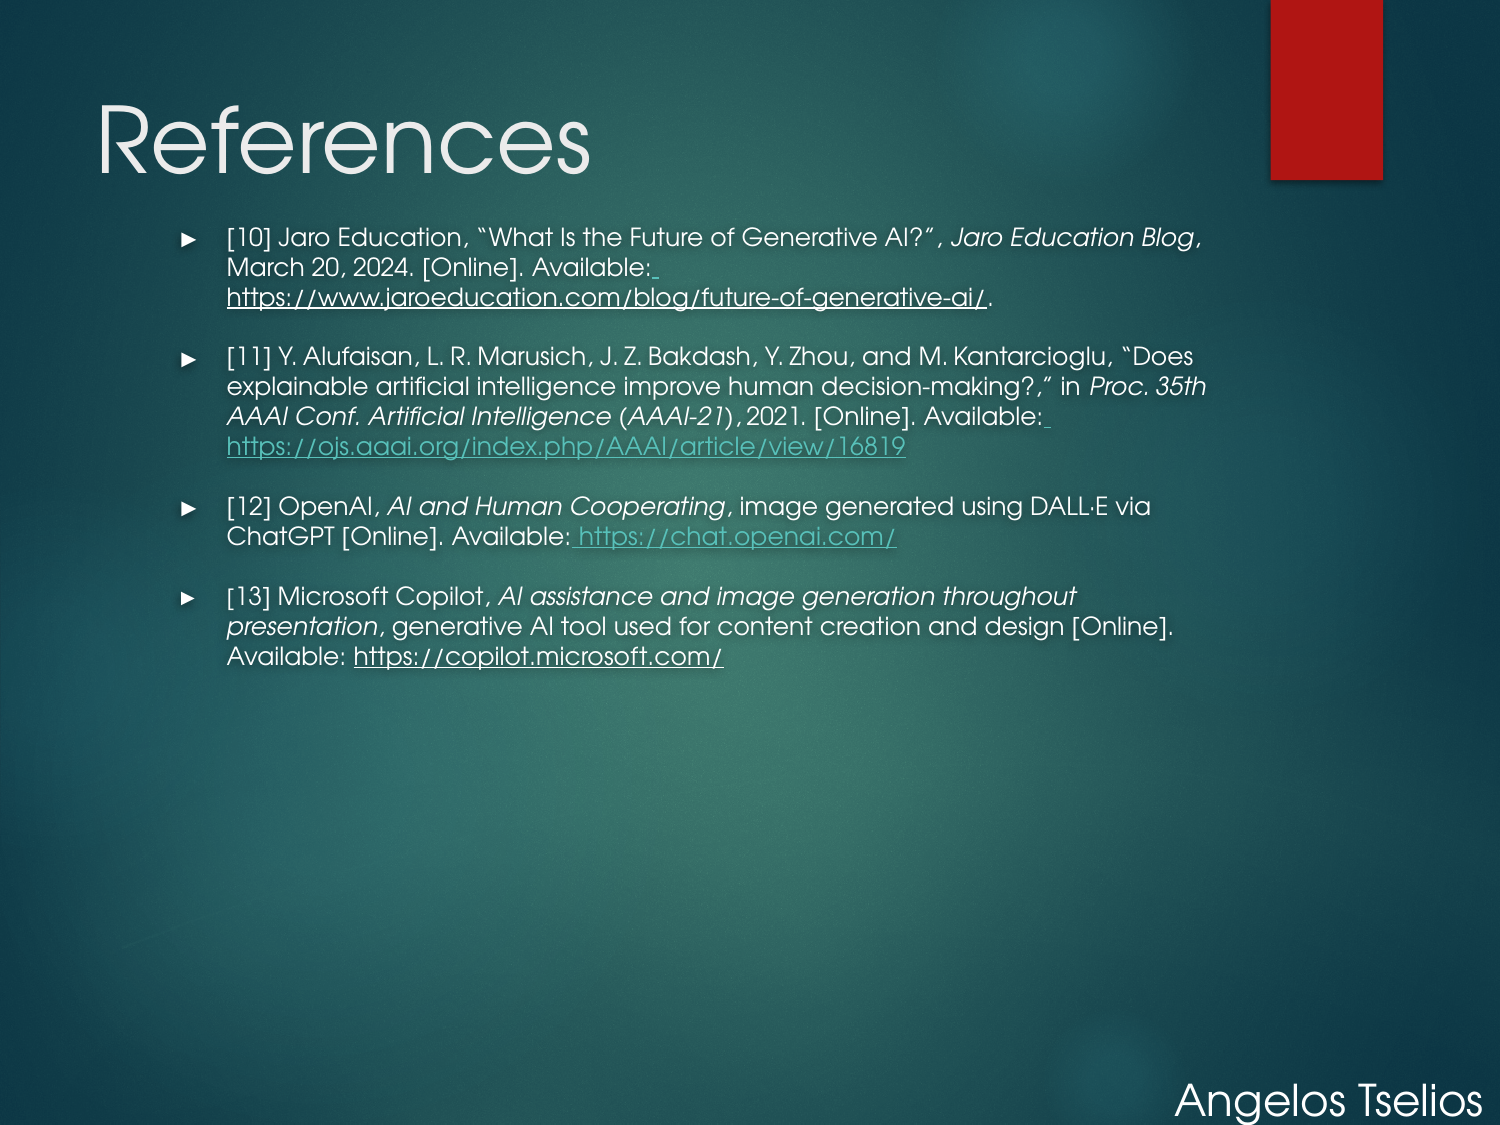

# References
[10] Jaro Education, “What Is the Future of Generative AI?”, Jaro Education Blog, March 20, 2024. [Online]. Available: https://www.jaroeducation.com/blog/future-of-generative-ai/.

[11] Y. Alufaisan, L. R. Marusich, J. Z. Bakdash, Y. Zhou, and M. Kantarcioglu, “Does explainable artificial intelligence improve human decision‑making?,” in Proc. 35th AAAI Conf. Artificial Intelligence (AAAI‑21), 2021. [Online]. Available: https://ojs.aaai.org/index.php/AAAI/article/view/16819

[12] OpenAI, AI and Human Cooperating, image generated using DALL·E via ChatGPT [Online]. Available: https://chat.openai.com/

[13] Microsoft Copilot, AI assistance and image generation throughout presentation, generative AI tool used for content creation and design [Online]. Available: https://copilot.microsoft.com/
Angelos Tselios